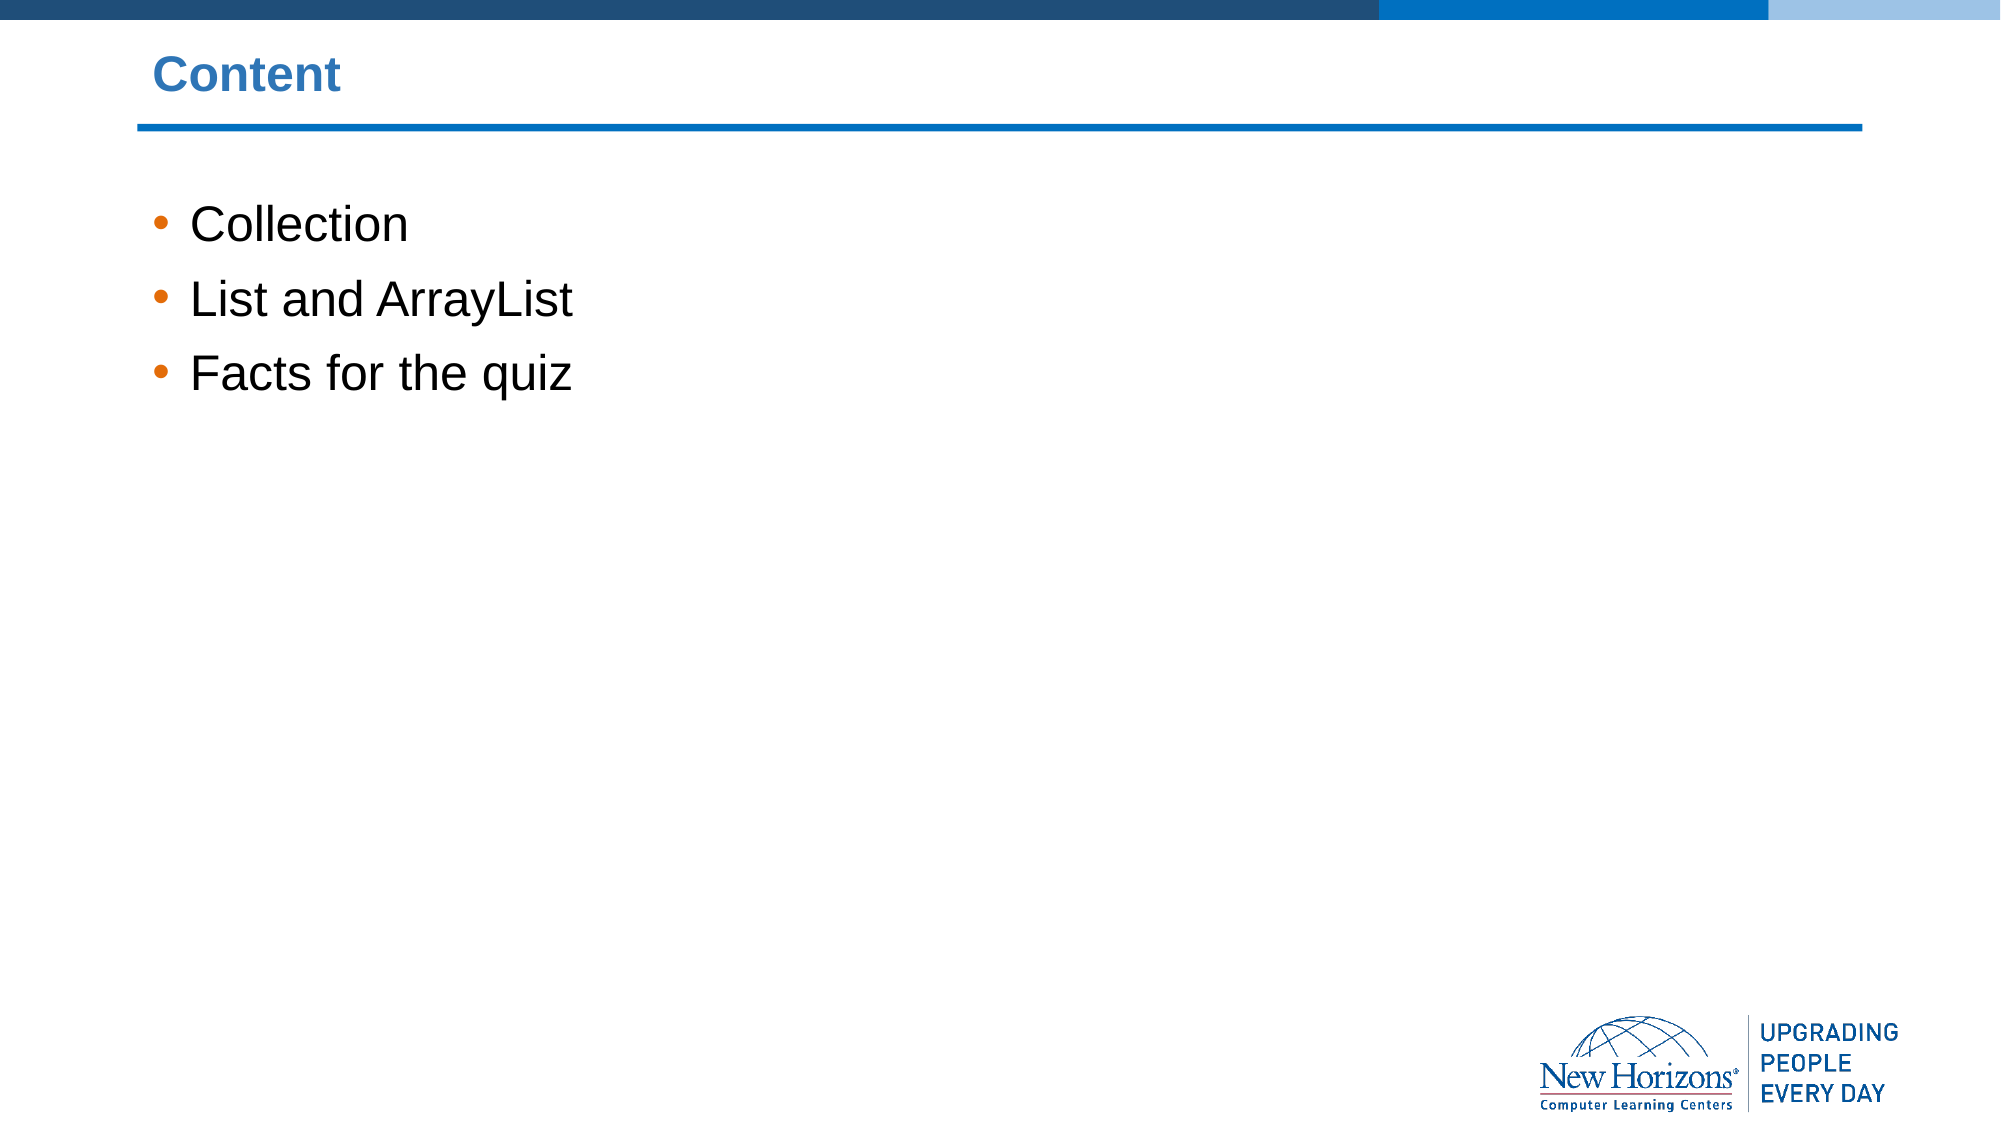

# Content
Collection
List and ArrayList
Facts for the quiz